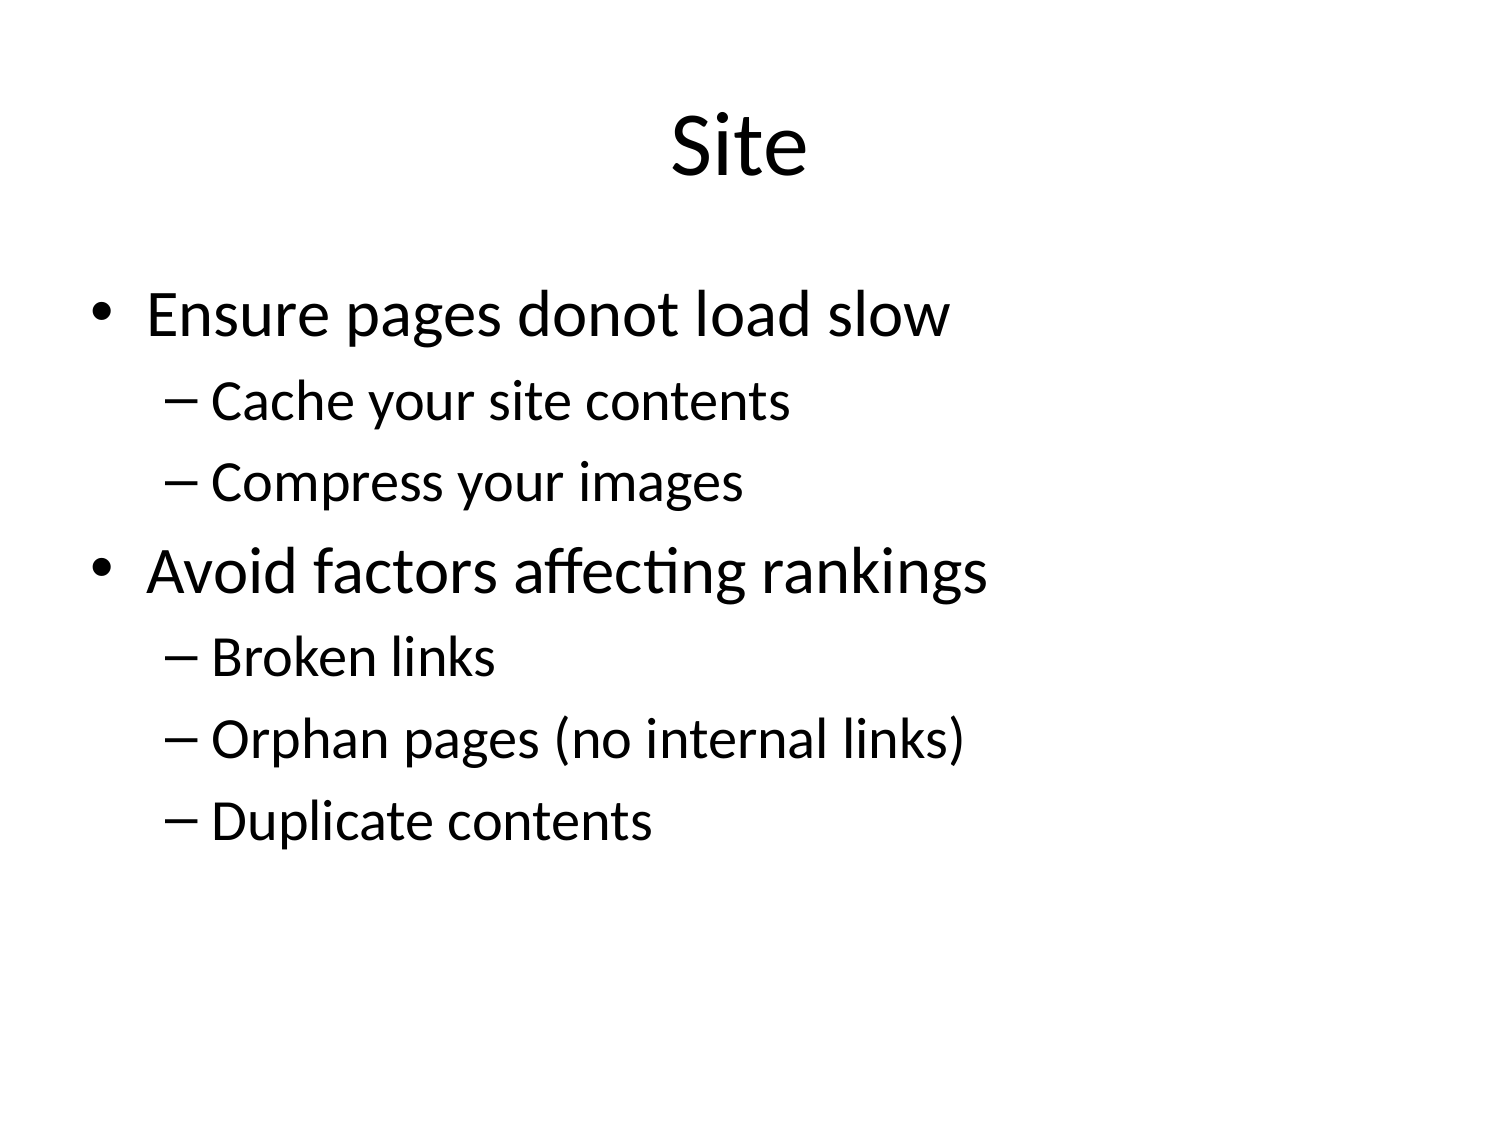

# Site
Ensure pages donot load slow
Cache your site contents
Compress your images
Avoid factors affecting rankings
Broken links
Orphan pages (no internal links)
Duplicate contents